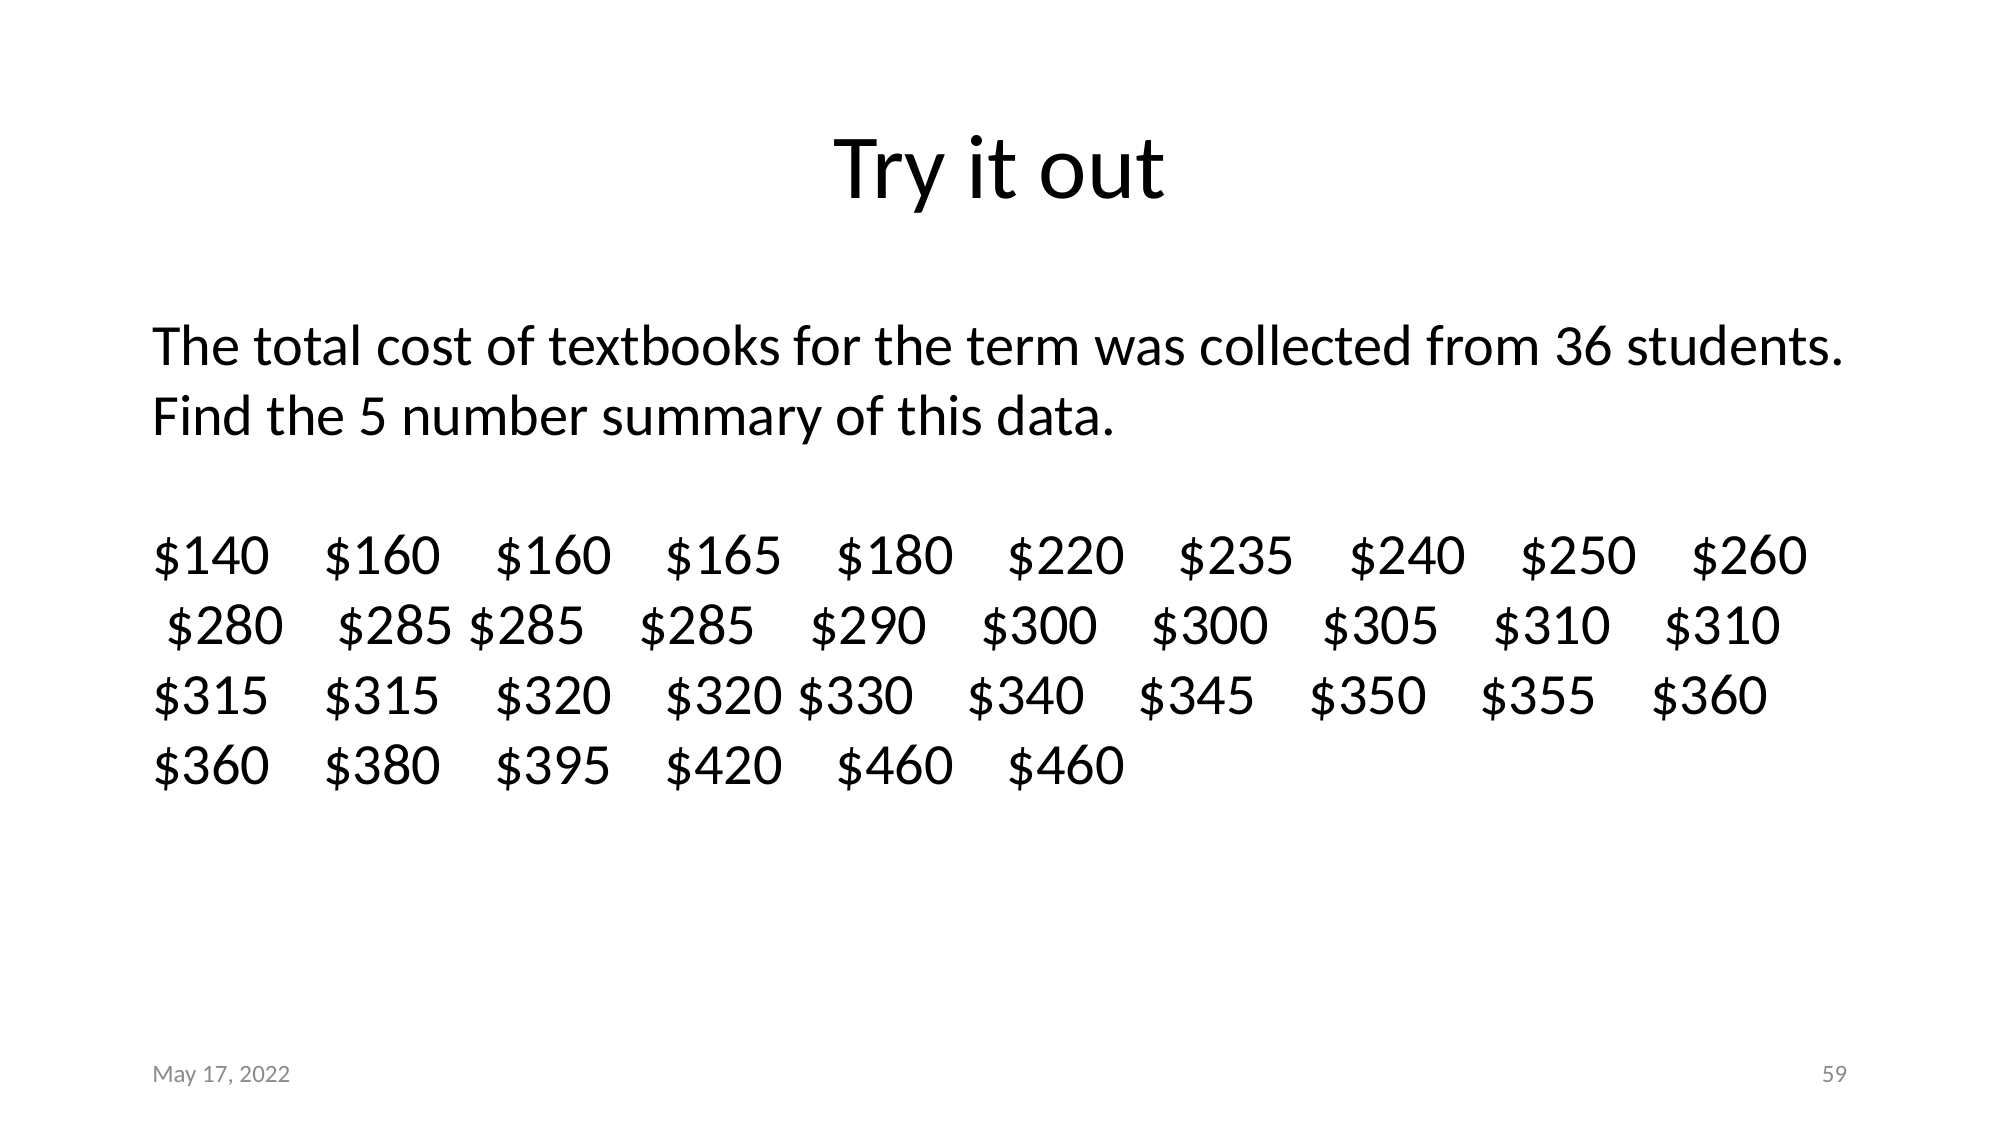

# Try it out
The total cost of textbooks for the term was collected from 36 students. Find the 5 number summary of this data.

$140    $160    $160    $165    $180    $220    $235    $240    $250    $260    $280    $285 $285    $285    $290    $300    $300    $305    $310    $310    $315    $315    $320    $320 $330    $340    $345    $350    $355    $360    $360    $380    $395    $420    $460    $460
May 17, 2022
59